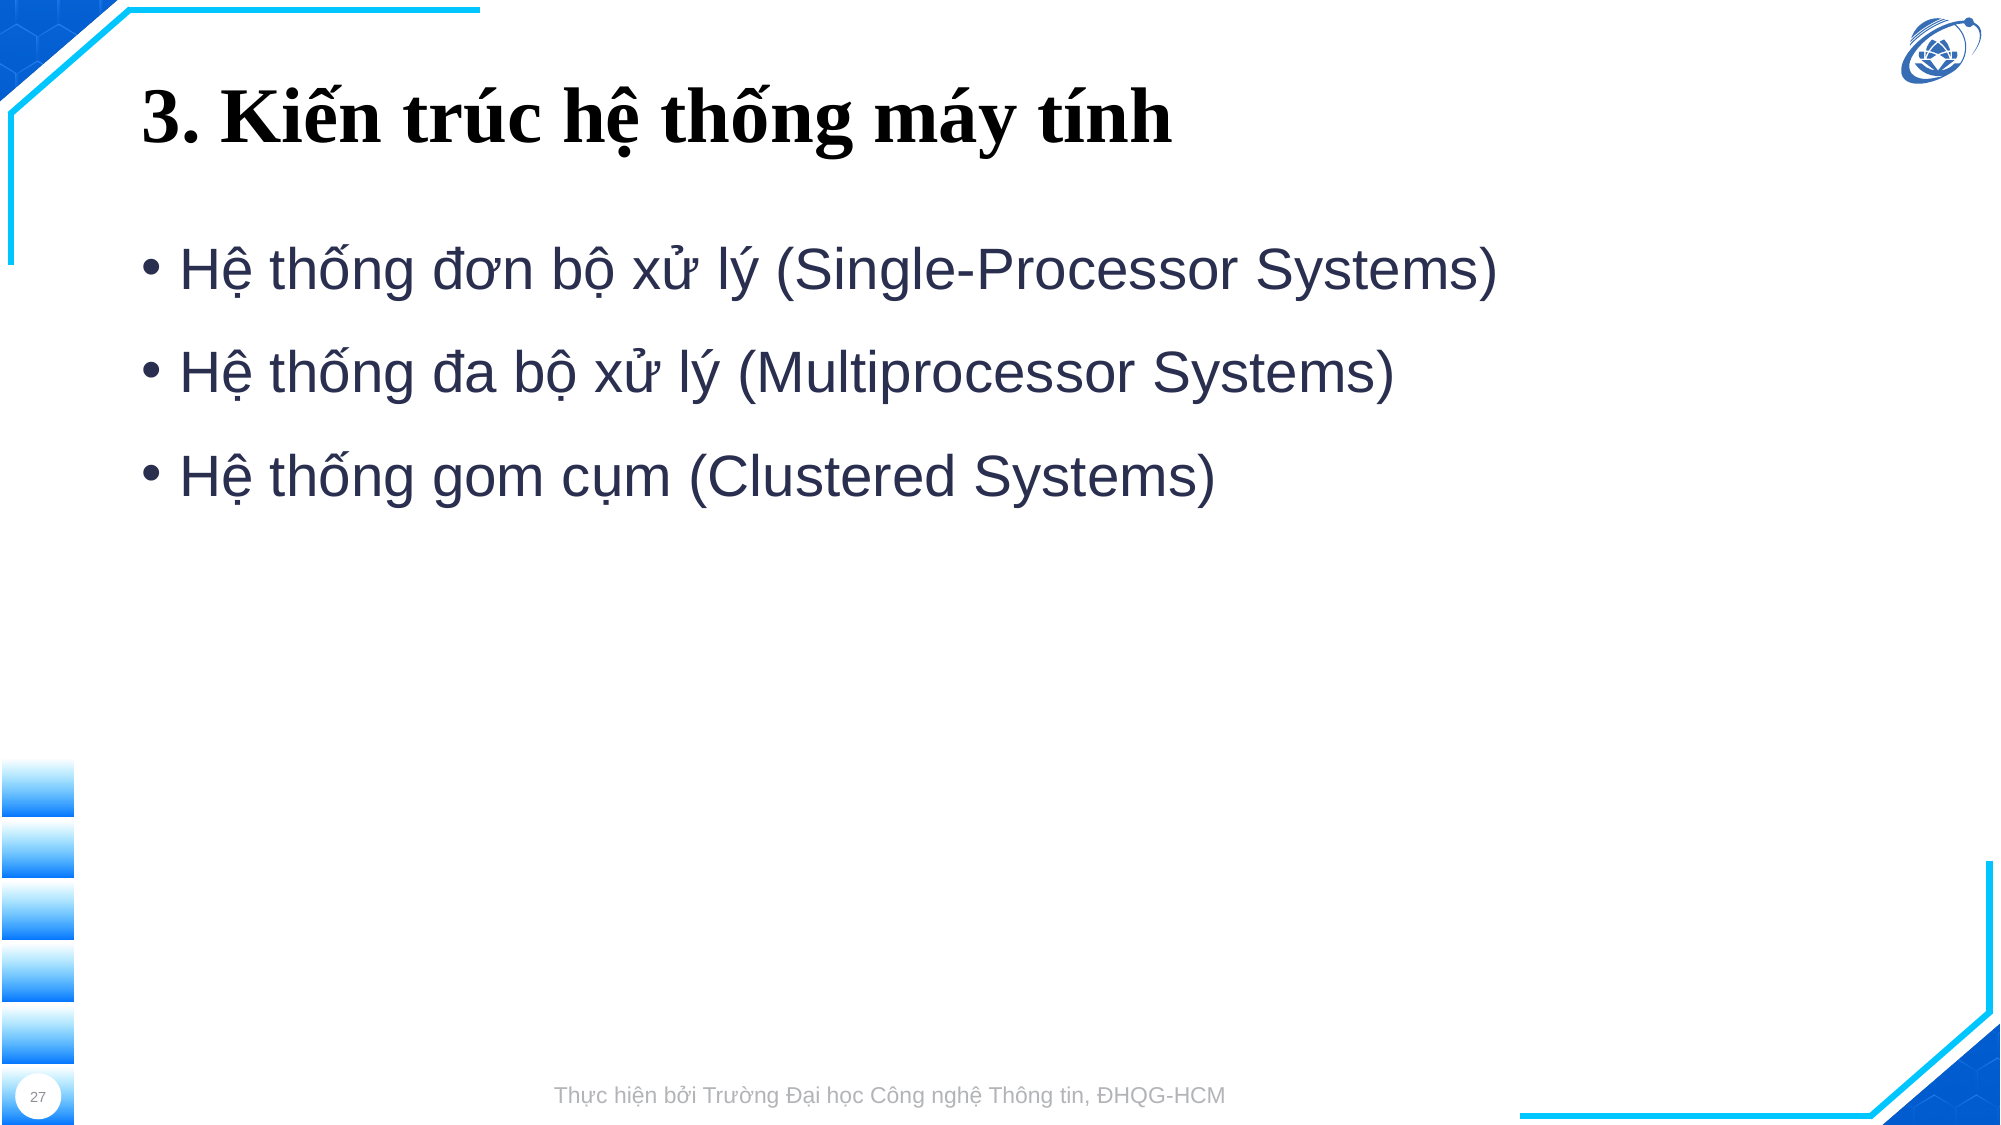

# 3. Kiến trúc hệ thống máy tính
Hệ thống đơn bộ xử lý (Single-Processor Systems)
Hệ thống đa bộ xử lý (Multiprocessor Systems)
Hệ thống gom cụm (Clustered Systems)

27
Thực hiện bởi Trường Đại học Công nghệ Thông tin, ĐHQG-HCM